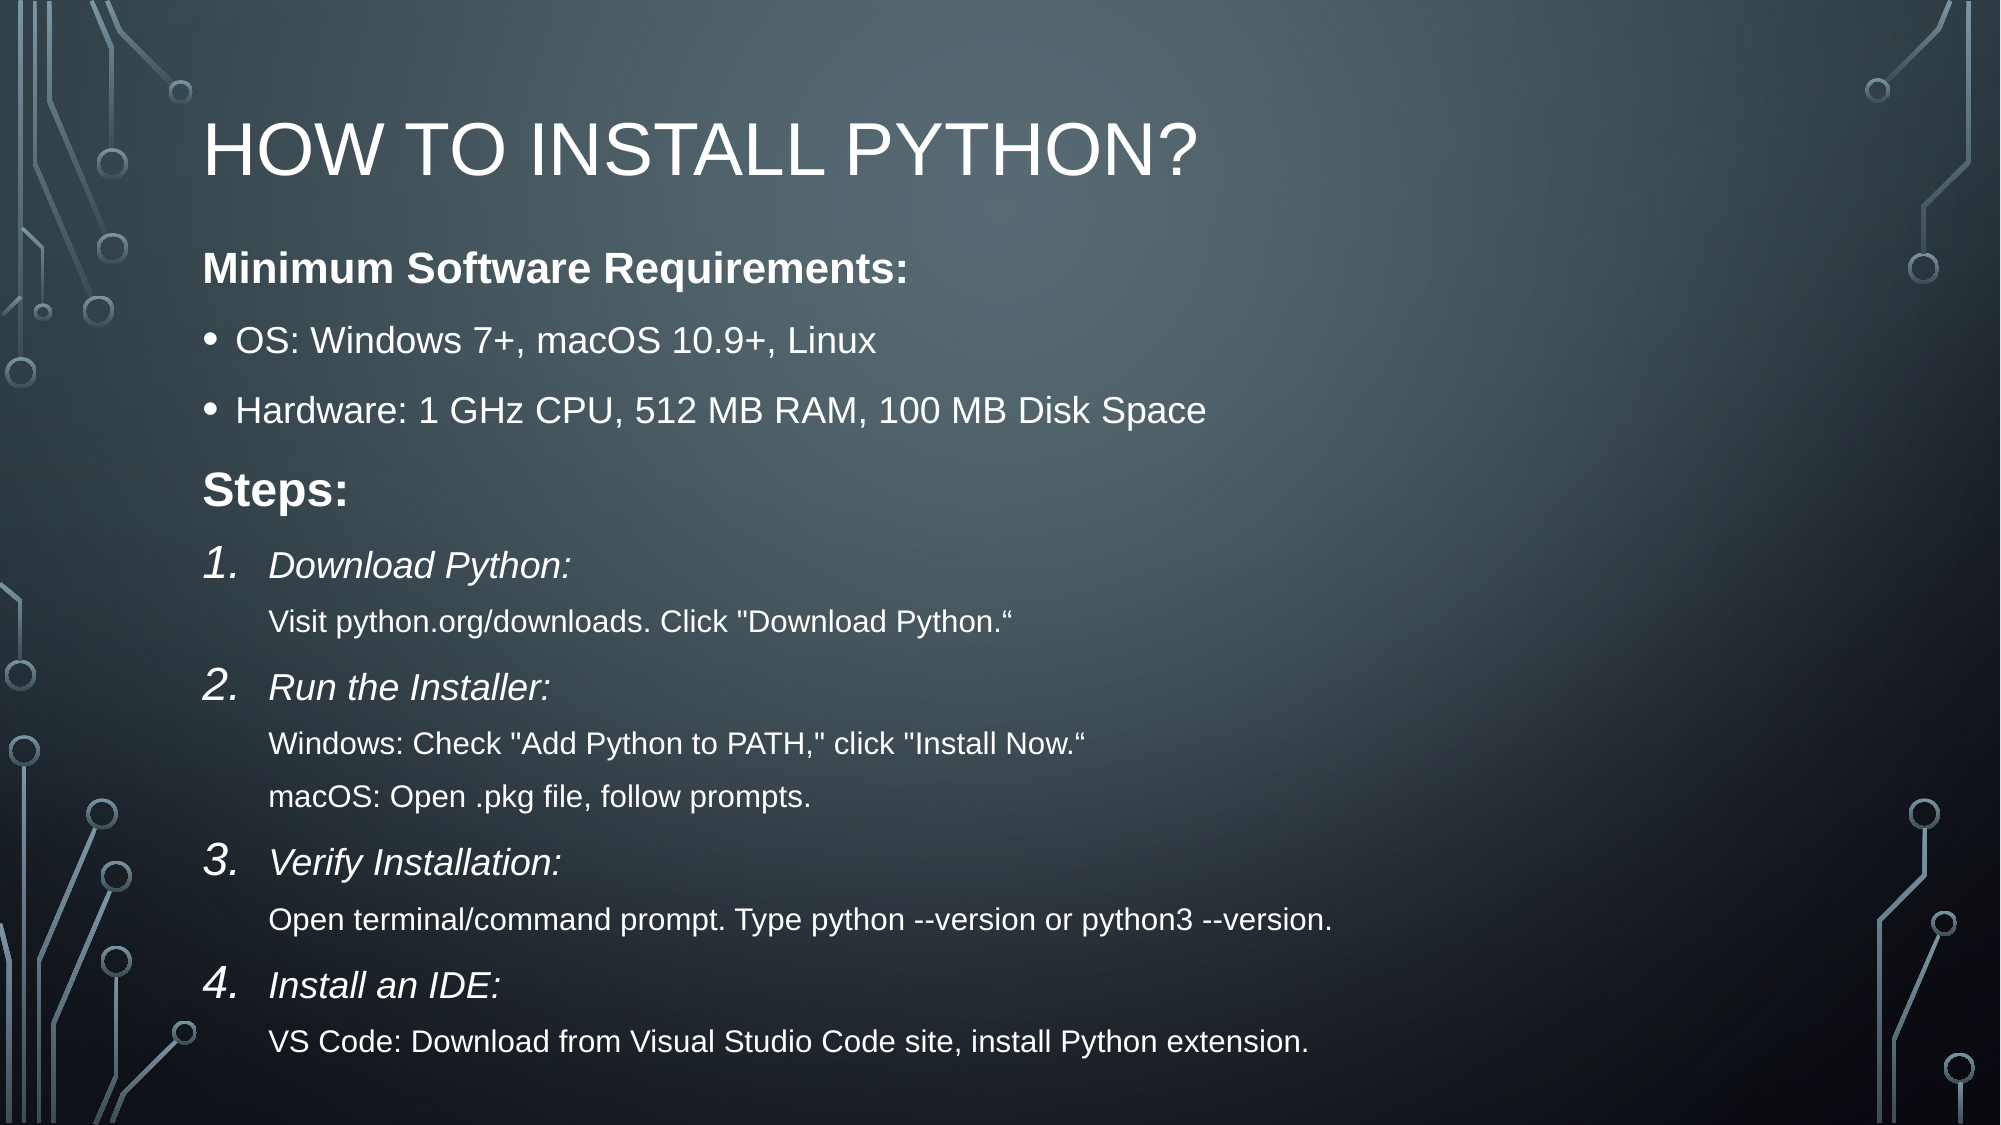

# How to install Python?
Minimum Software Requirements:
OS: Windows 7+, macOS 10.9+, Linux
Hardware: 1 GHz CPU, 512 MB RAM, 100 MB Disk Space
Steps:
Download Python:
Visit python.org/downloads. Click "Download Python.“
Run the Installer:
Windows: Check "Add Python to PATH," click "Install Now.“
macOS: Open .pkg file, follow prompts.
Verify Installation:
Open terminal/command prompt. Type python --version or python3 --version.
Install an IDE:
VS Code: Download from Visual Studio Code site, install Python extension.